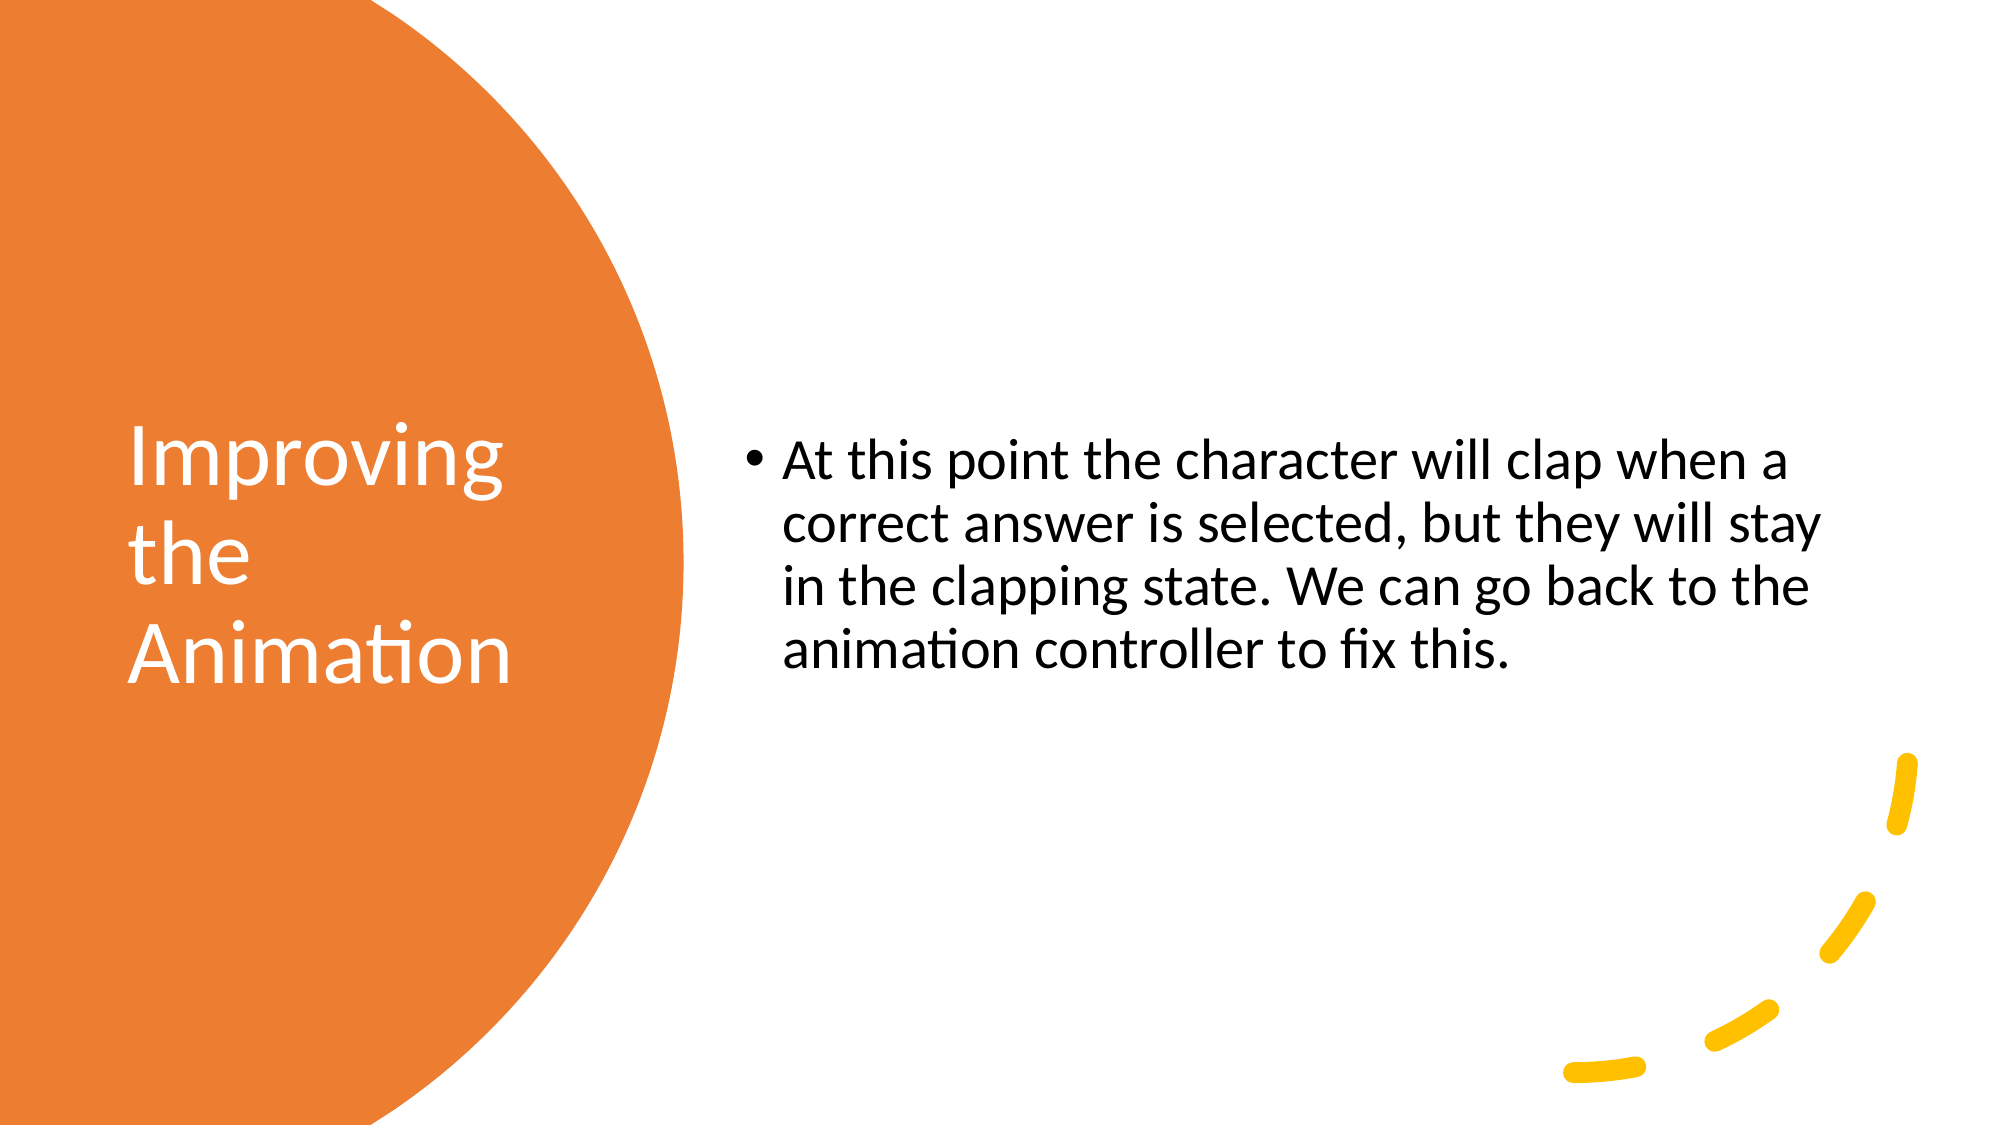

At this point the character will clap when a correct answer is selected, but they will stay in the clapping state. We can go back to the animation controller to fix this.
# Improving the Animation